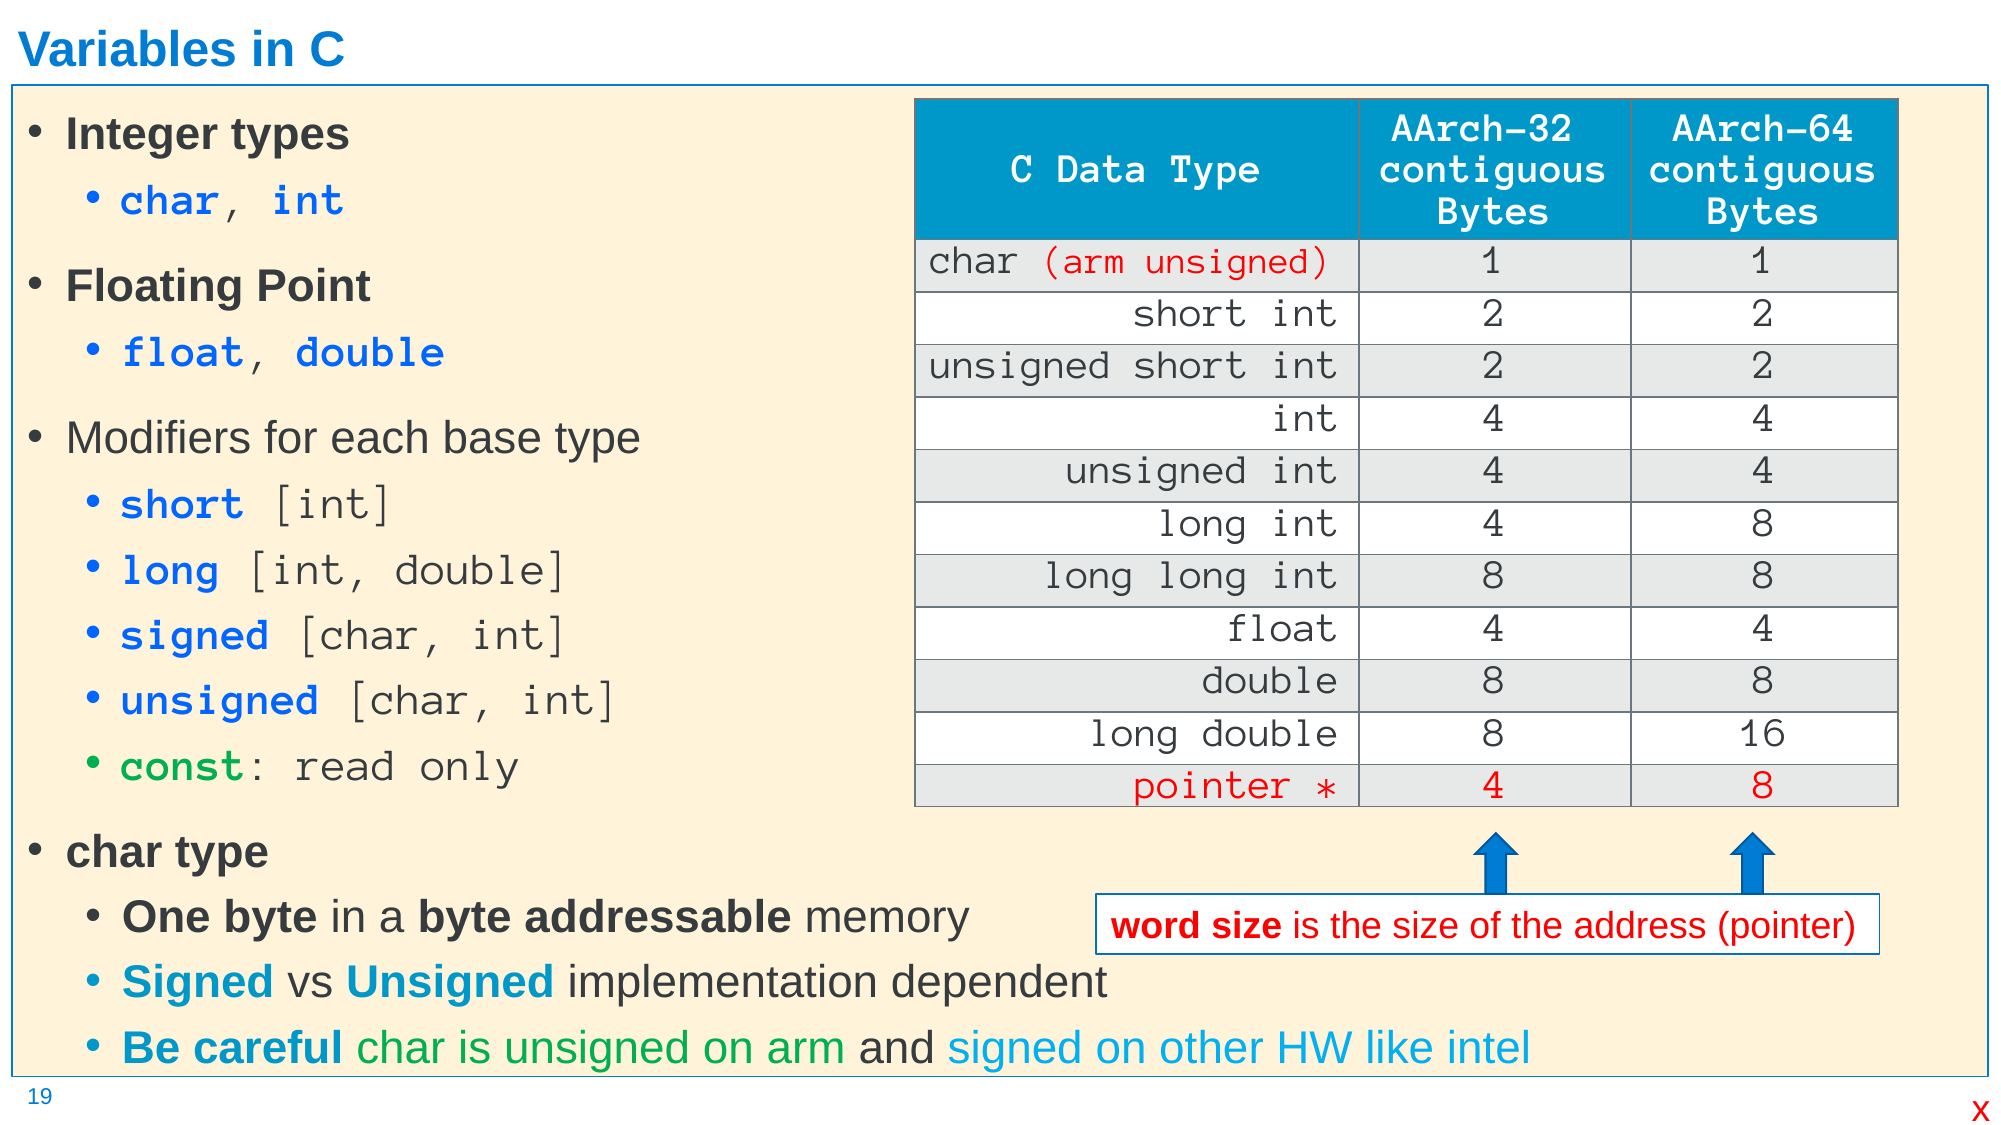

# Variables in C
Integer types
char, int
Floating Point
float, double
Modifiers for each base type
short [int]
long [int, double]
signed [char, int]
unsigned [char, int]
const: read only
char type
One byte in a byte addressable memory
Signed vs Unsigned implementation dependent
Be careful char is unsigned on arm and signed on other HW like intel
| C Data Type | AArch-32 contiguous Bytes | AArch-64 contiguous Bytes |
| --- | --- | --- |
| char (arm unsigned) | 1 | 1 |
| short int | 2 | 2 |
| unsigned short int | 2 | 2 |
| int | 4 | 4 |
| unsigned int | 4 | 4 |
| long int | 4 | 8 |
| long long int | 8 | 8 |
| float | 4 | 4 |
| double | 8 | 8 |
| long double | 8 | 16 |
| pointer \* | 4 | 8 |

word size is the size of the address (pointer)
x